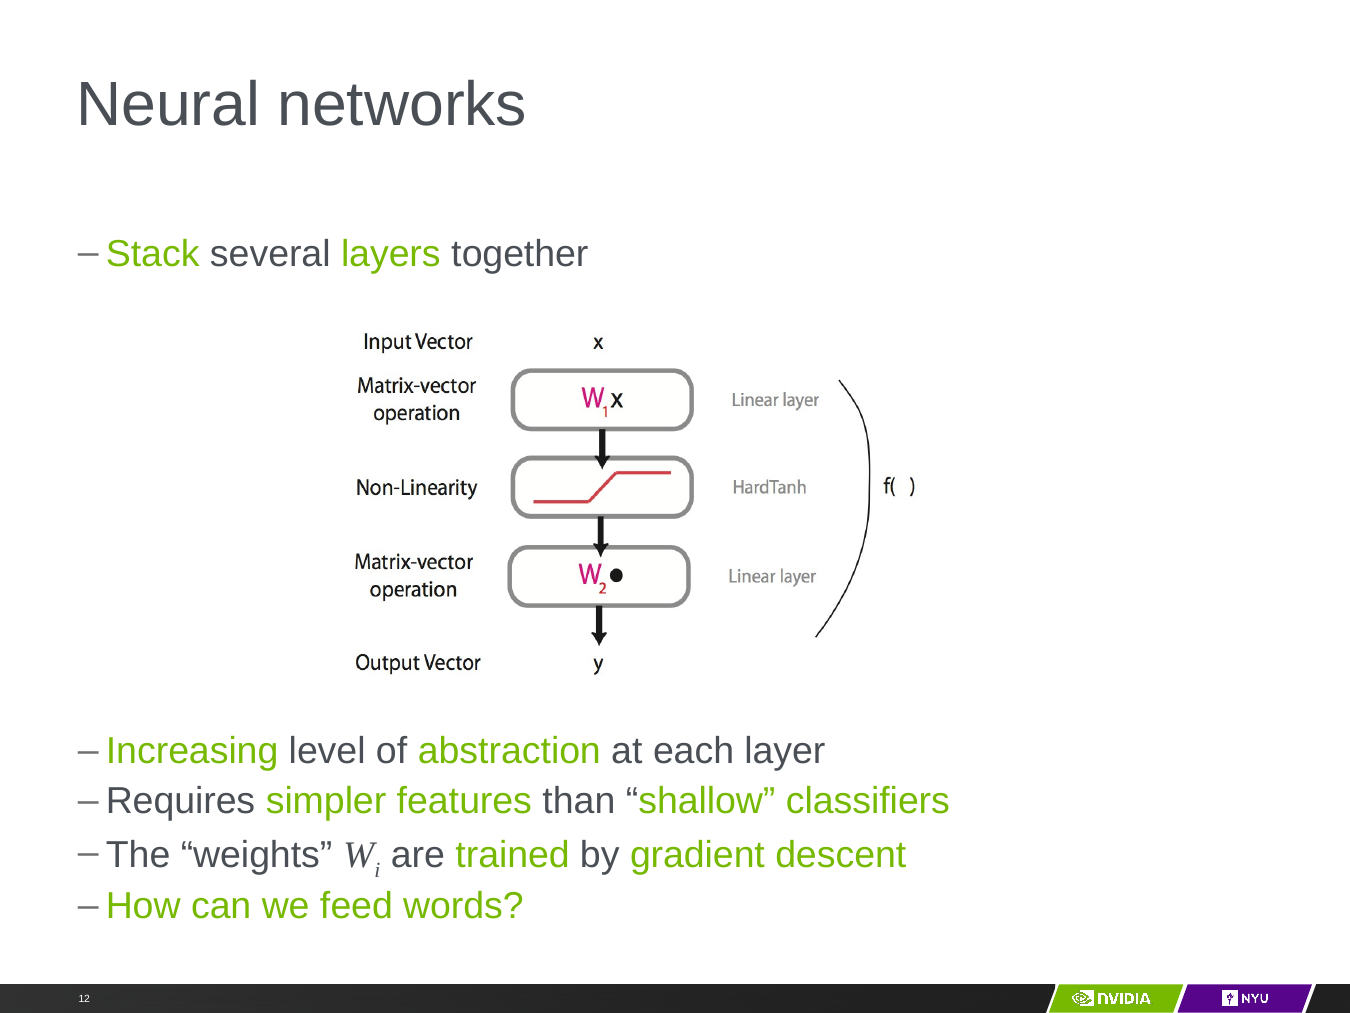

# Neural networks
Stack several layers together

Increasing level of abstraction at each layer
Requires simpler features than “shallow” classifiers
The “weights” Wi are trained by gradient descent
How can we feed words?